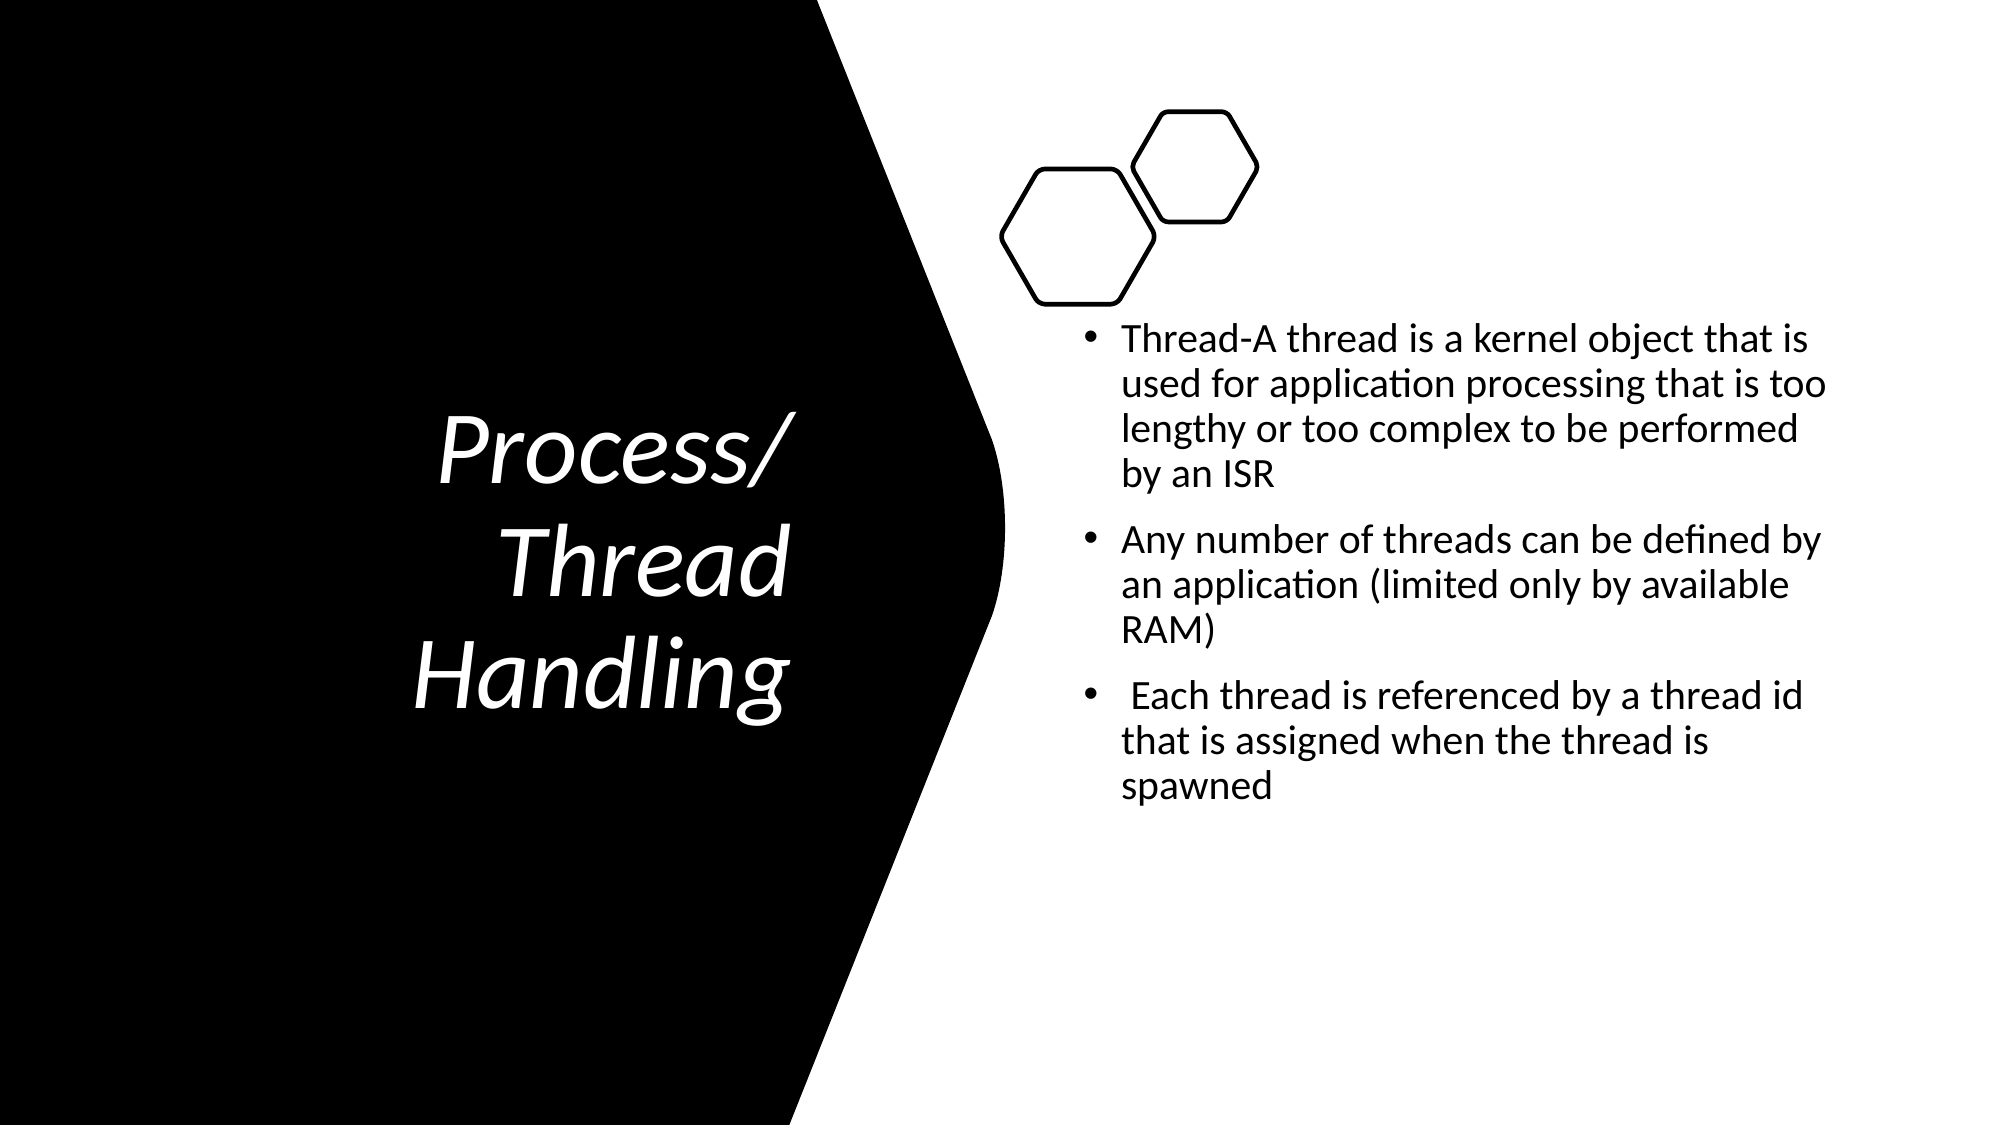

# Process/Thread Handling
Thread-A thread is a kernel object that is used for application processing that is too lengthy or too complex to be performed by an ISR
Any number of threads can be defined by an application (limited only by available RAM)
 Each thread is referenced by a thread id that is assigned when the thread is spawned